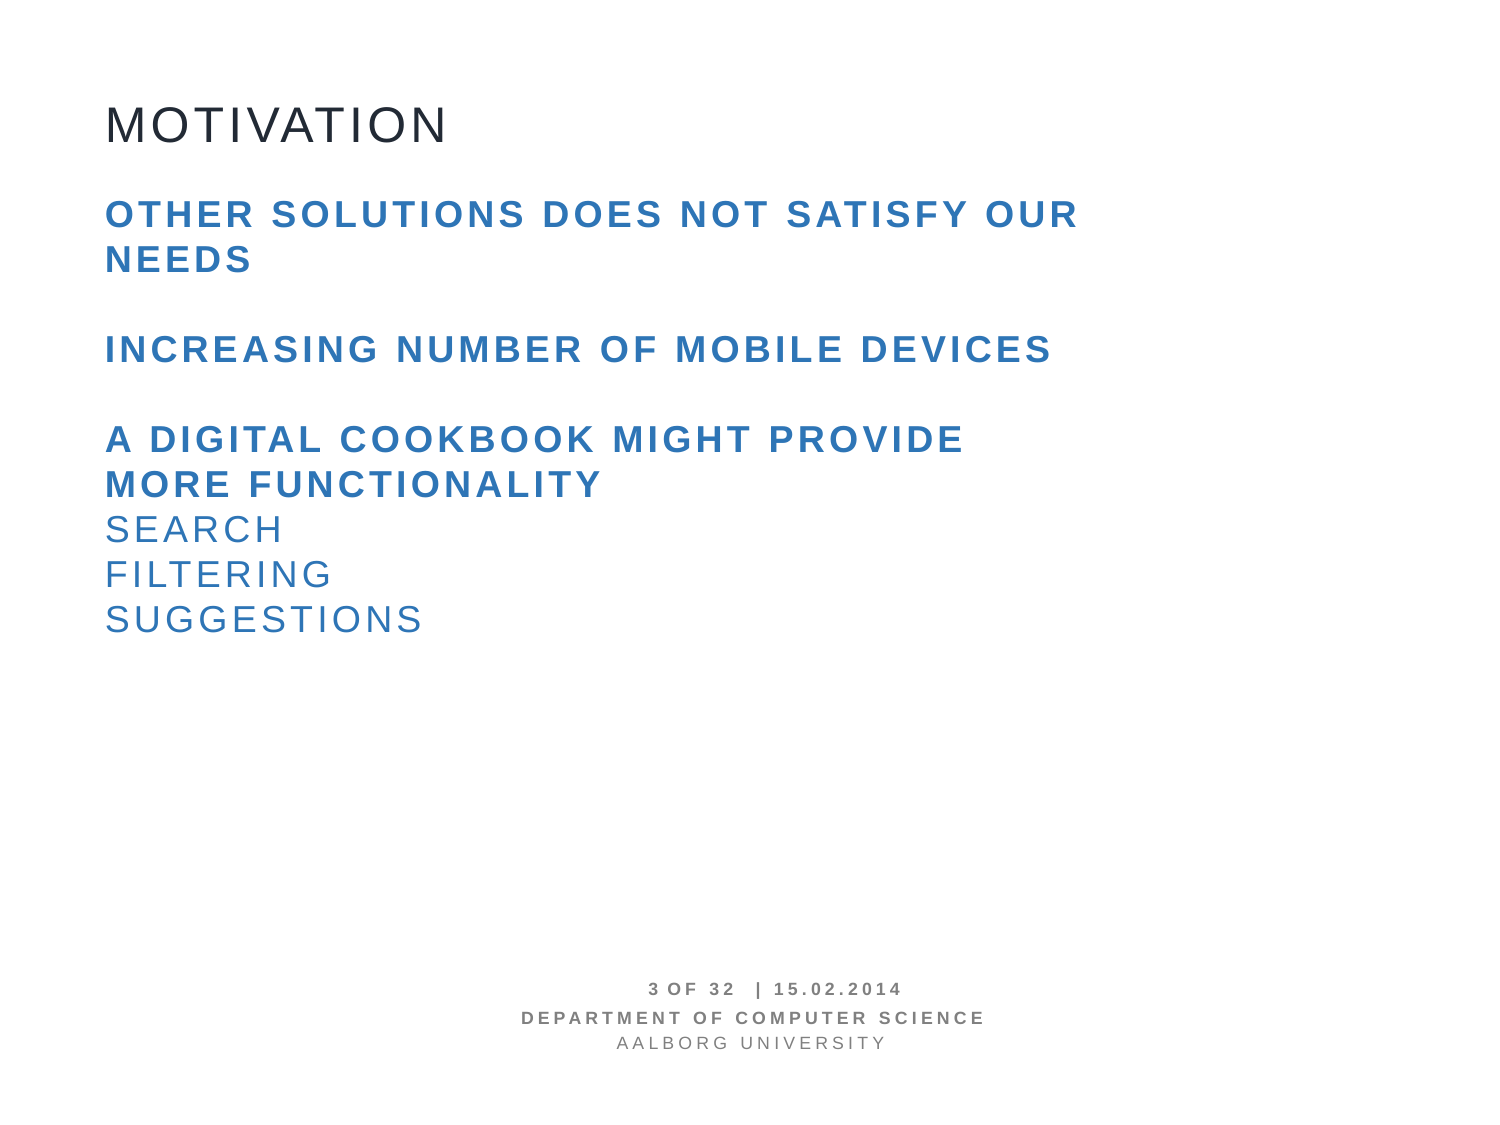

Motivation
Other solutions does not satisfy our needs

Increasing number of mobile devices

A digital cookbook might provide more functionality
Search
Filtering
Suggestions

3 OF 32  | 15.02.2014
Department of computer science
AALBORG UNIVERSITy